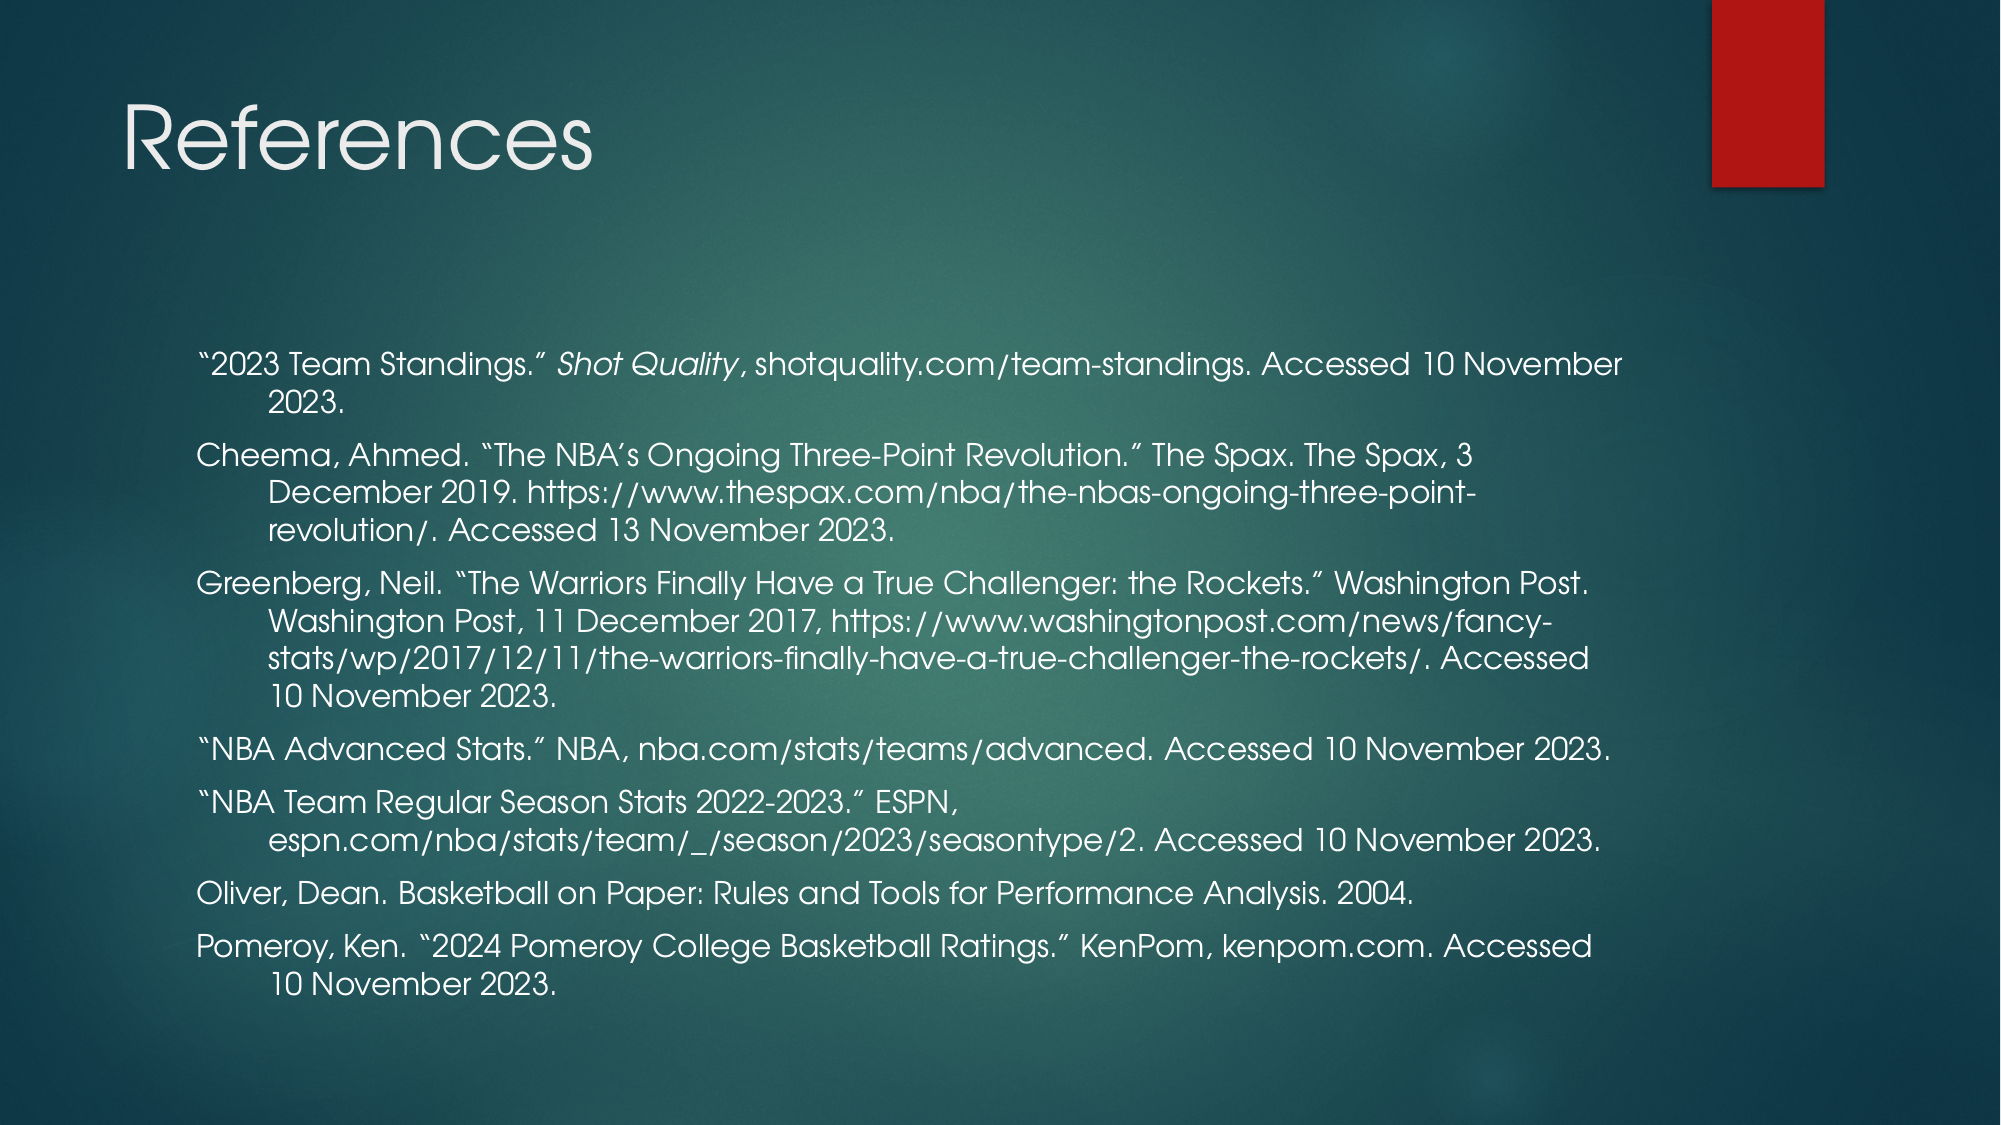

# References
“2023 Team Standings.” Shot Quality, shotquality.com/team-standings. Accessed 10 November 2023.
Cheema, Ahmed. “The NBA’s Ongoing Three-Point Revolution.” The Spax. The Spax, 3 December 2019. https://www.thespax.com/nba/the-nbas-ongoing-three-point-revolution/. Accessed 13 November 2023.
Greenberg, Neil. “The Warriors Finally Have a True Challenger: the Rockets.” Washington Post. Washington Post, 11 December 2017, https://www.washingtonpost.com/news/fancy-stats/wp/2017/12/11/the-warriors-finally-have-a-true-challenger-the-rockets/. Accessed 10 November 2023.
“NBA Advanced Stats.” NBA, nba.com/stats/teams/advanced. Accessed 10 November 2023.
“NBA Team Regular Season Stats 2022-2023.” ESPN, espn.com/nba/stats/team/_/season/2023/seasontype/2. Accessed 10 November 2023.
Oliver, Dean. Basketball on Paper: Rules and Tools for Performance Analysis. 2004.
Pomeroy, Ken. “2024 Pomeroy College Basketball Ratings.” KenPom, kenpom.com. Accessed 10 November 2023.